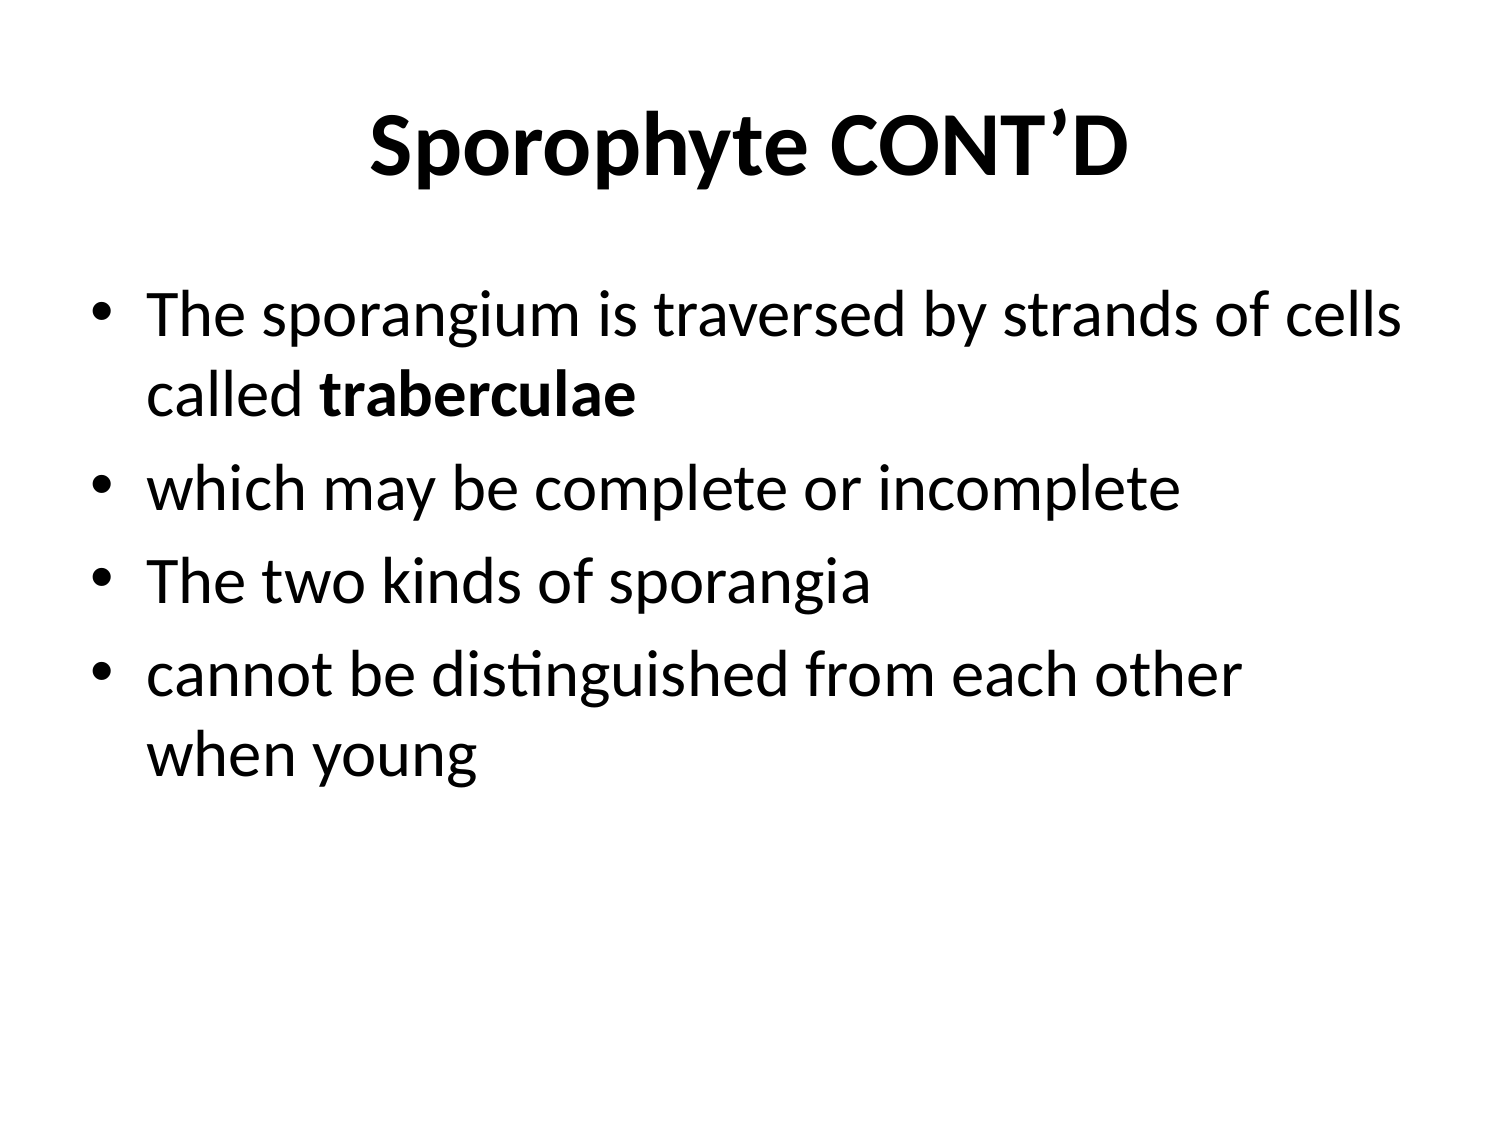

# Sporophyte CONT’D
The sporangium is traversed by strands of cells called traberculae
which may be complete or incomplete
The two kinds of sporangia
cannot be distinguished from each other when young